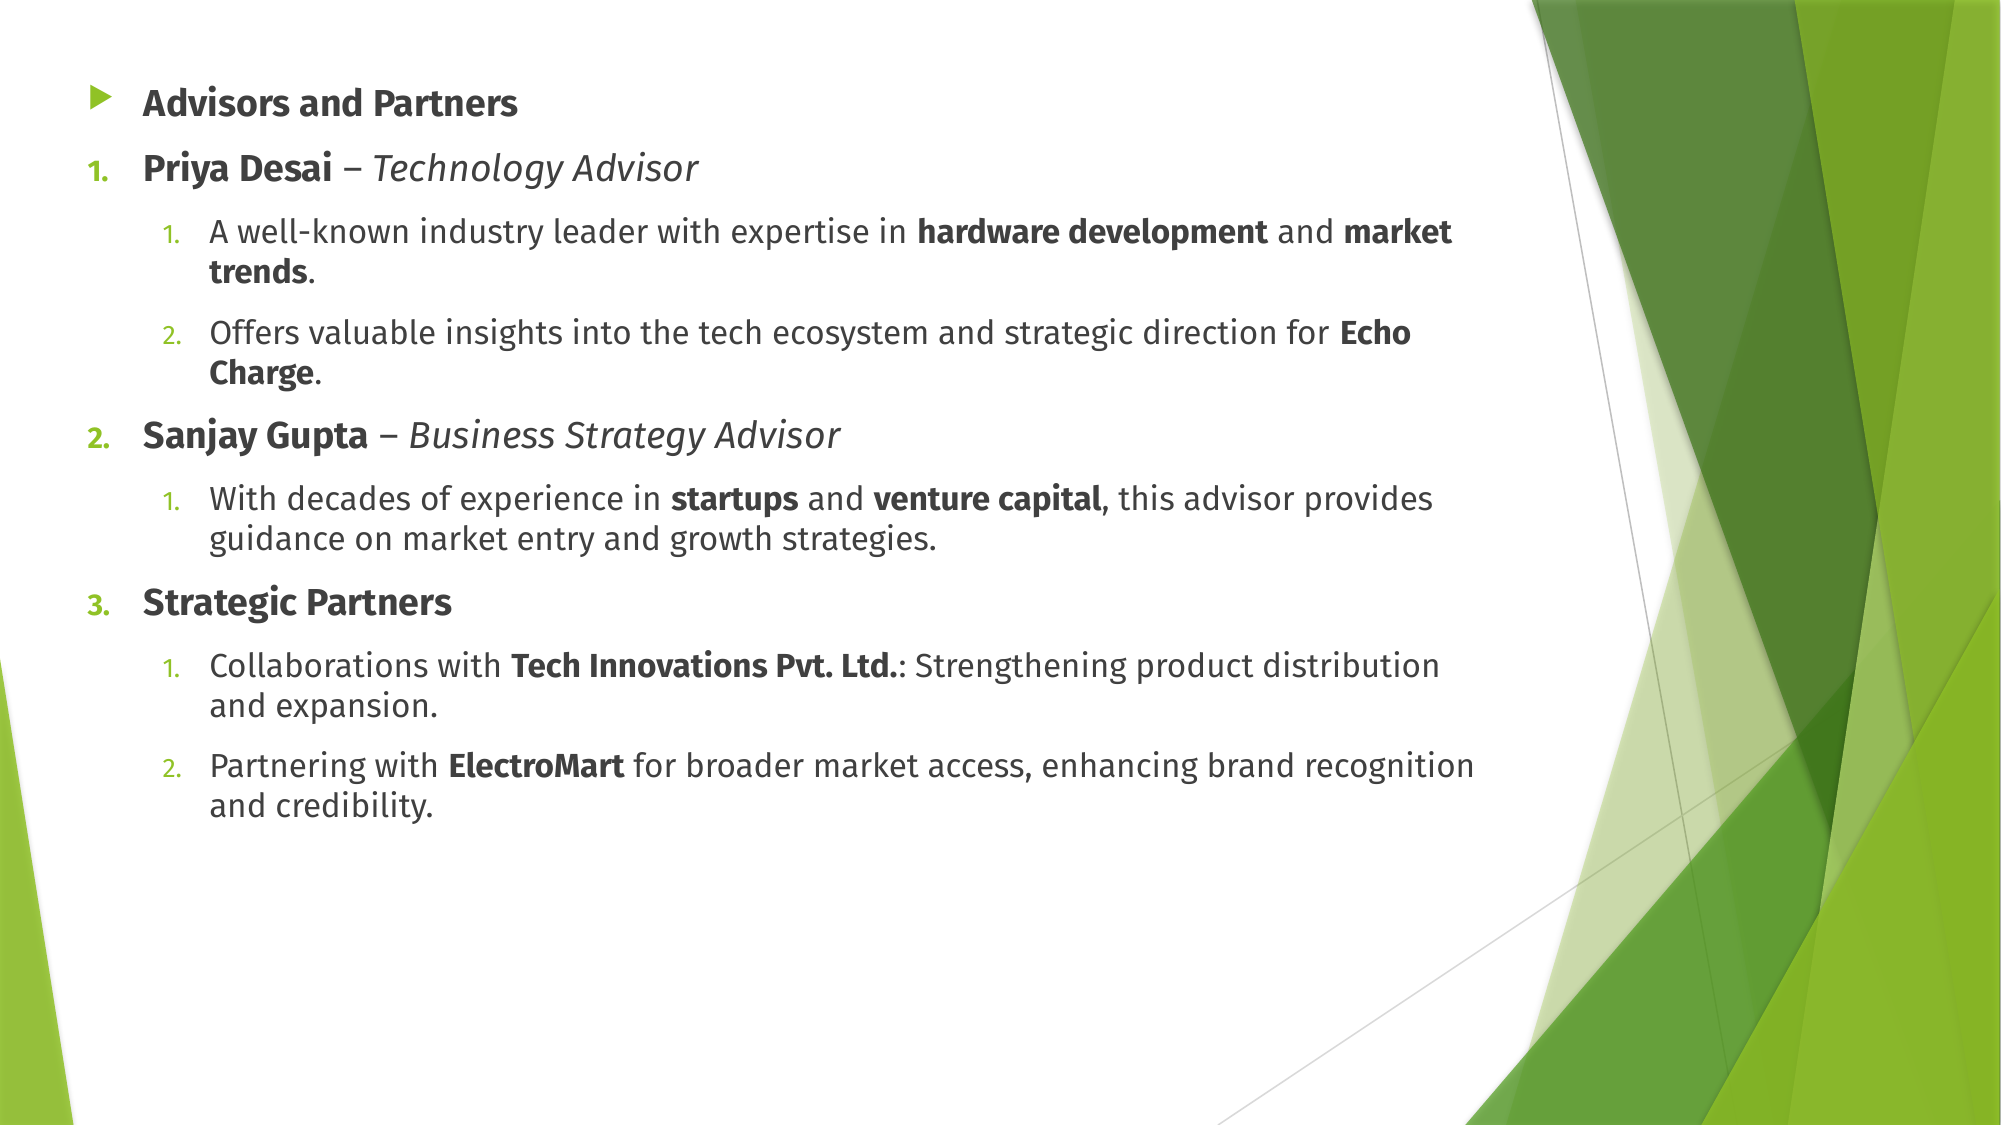

Advisors and Partners
Priya Desai – Technology Advisor
A well-known industry leader with expertise in hardware development and market trends.
Offers valuable insights into the tech ecosystem and strategic direction for Echo Charge.
Sanjay Gupta – Business Strategy Advisor
With decades of experience in startups and venture capital, this advisor provides guidance on market entry and growth strategies.
Strategic Partners
Collaborations with Tech Innovations Pvt. Ltd.: Strengthening product distribution and expansion.
Partnering with ElectroMart for broader market access, enhancing brand recognition and credibility.